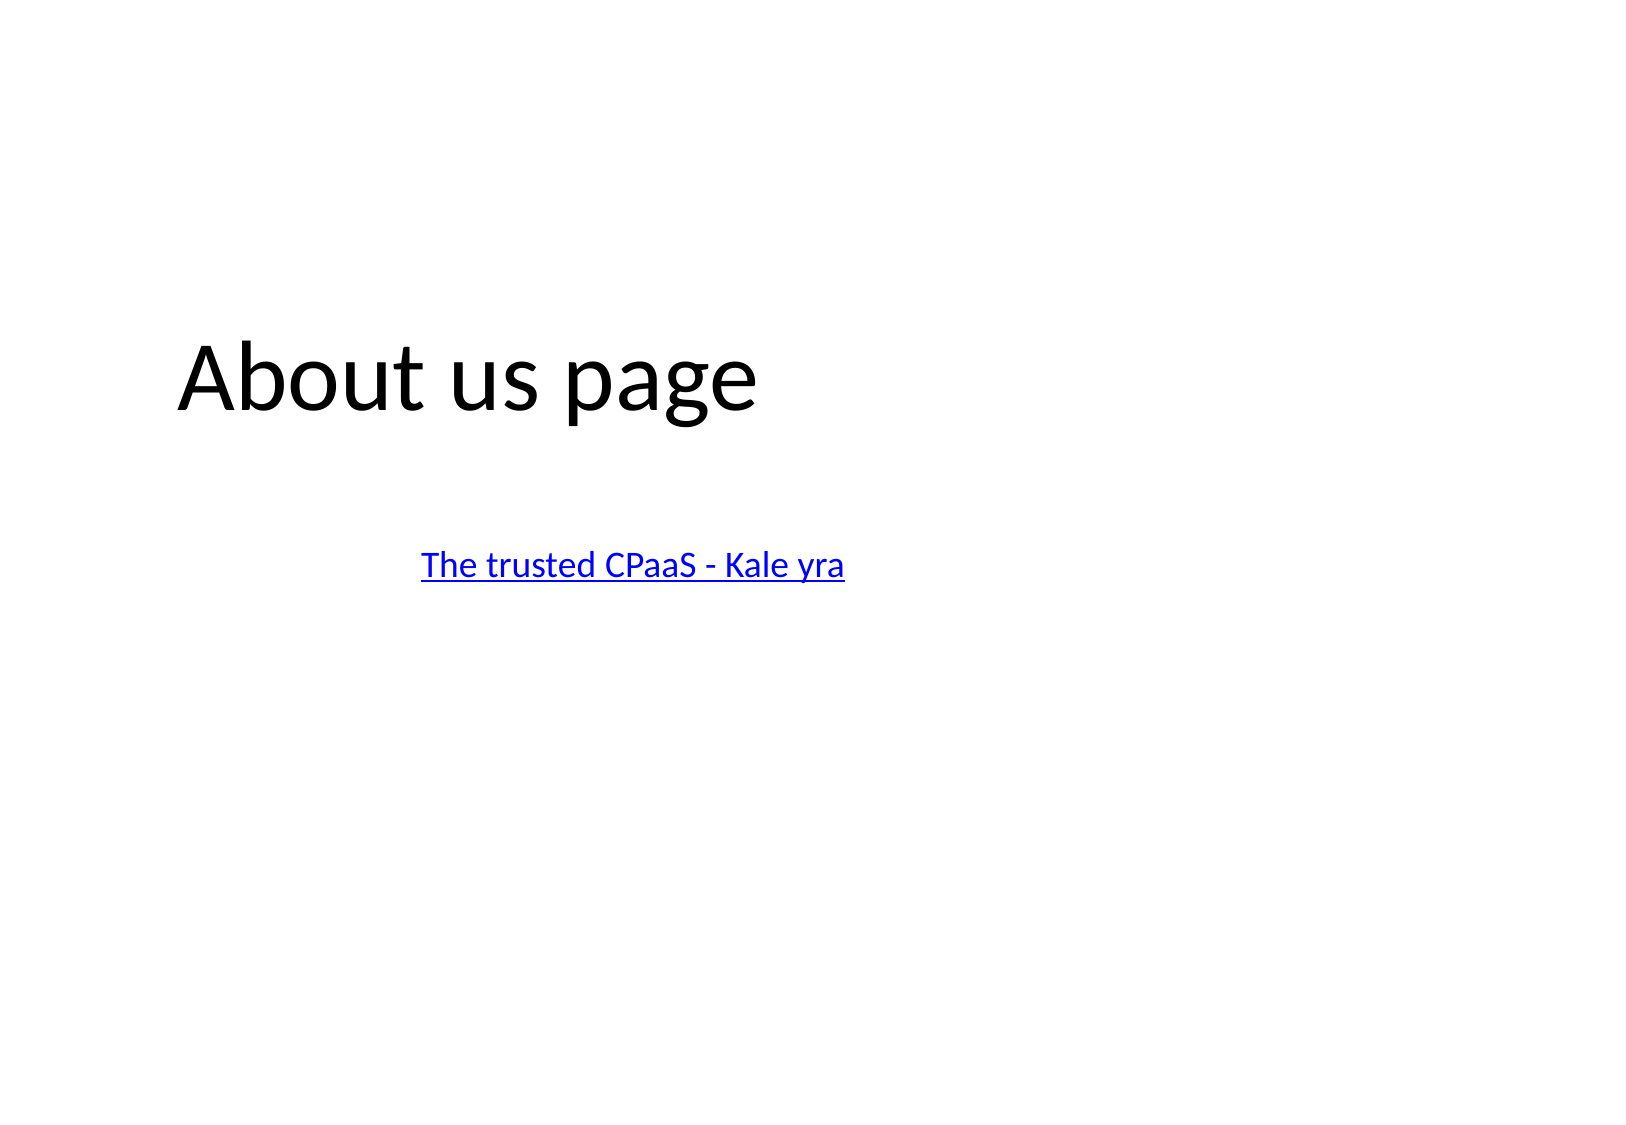

About us page
The trusted CPaaS - Kale yra